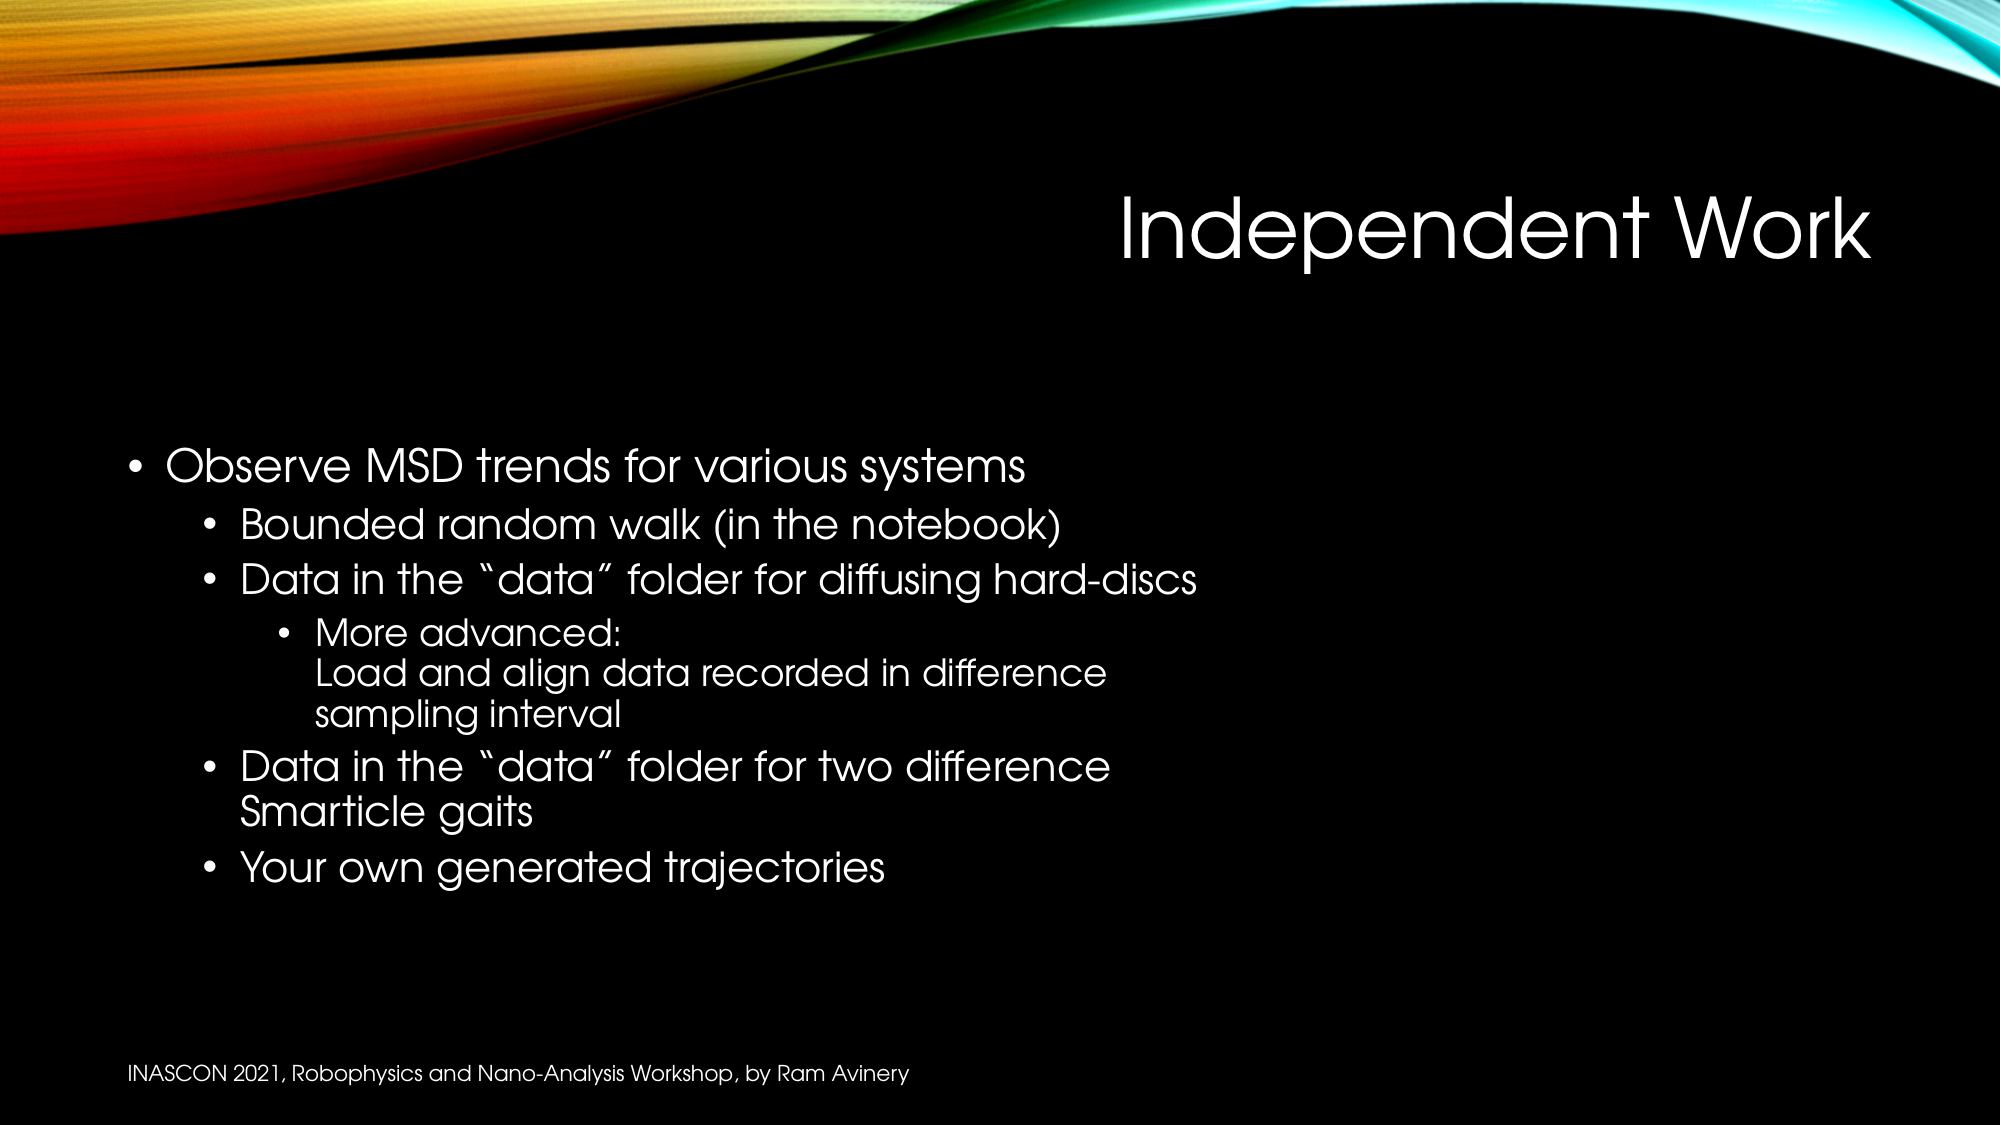

# Independent Work

Observe MSD trends for various systems
Bounded random walk (in the notebook)
Data in the “data” folder for diffusing hard-discs
More advanced:
Load and align data recorded in difference sampling interval
Data in the “data” folder for two difference Smarticle gaits
Your own generated trajectories

INASCON 2021, Robophysics and Nano-Analysis Workshop, by Ram Avinery